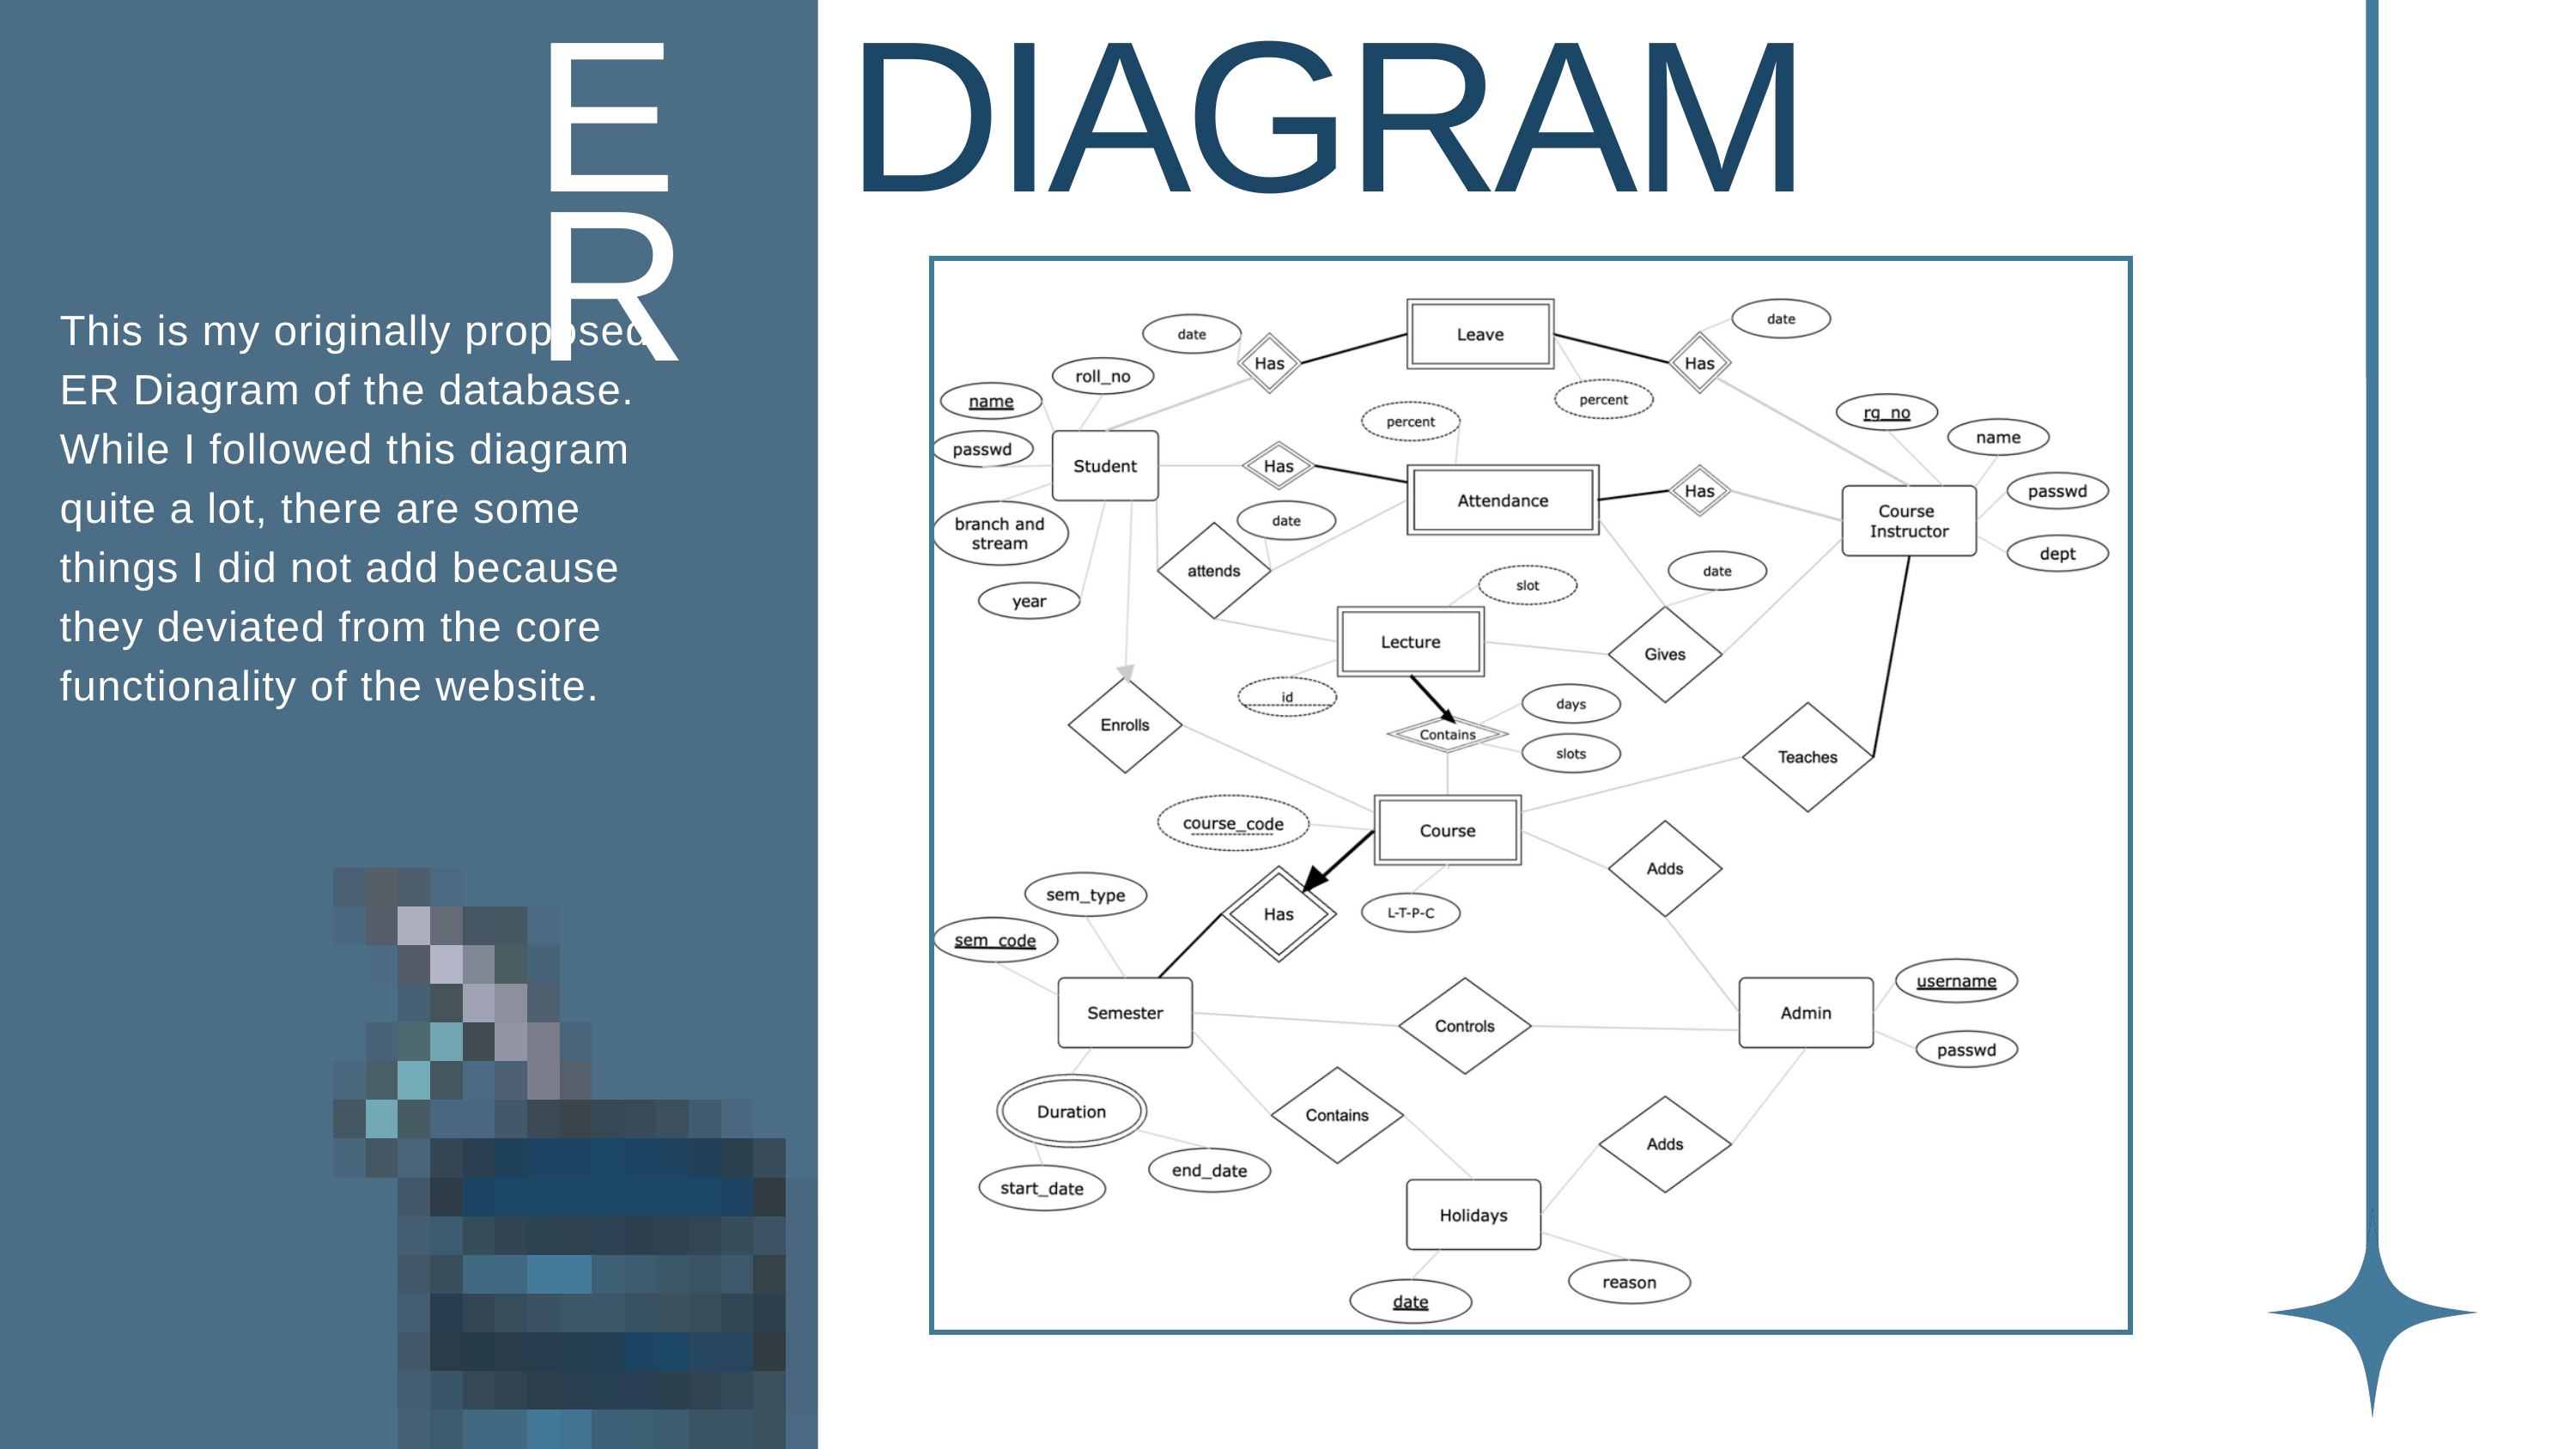

ER
DIAGRAM

This is my originally proposed ER Diagram of the database.
While I followed this diagram quite a lot, there are some things I did not add because they deviated from the core functionality of the website.